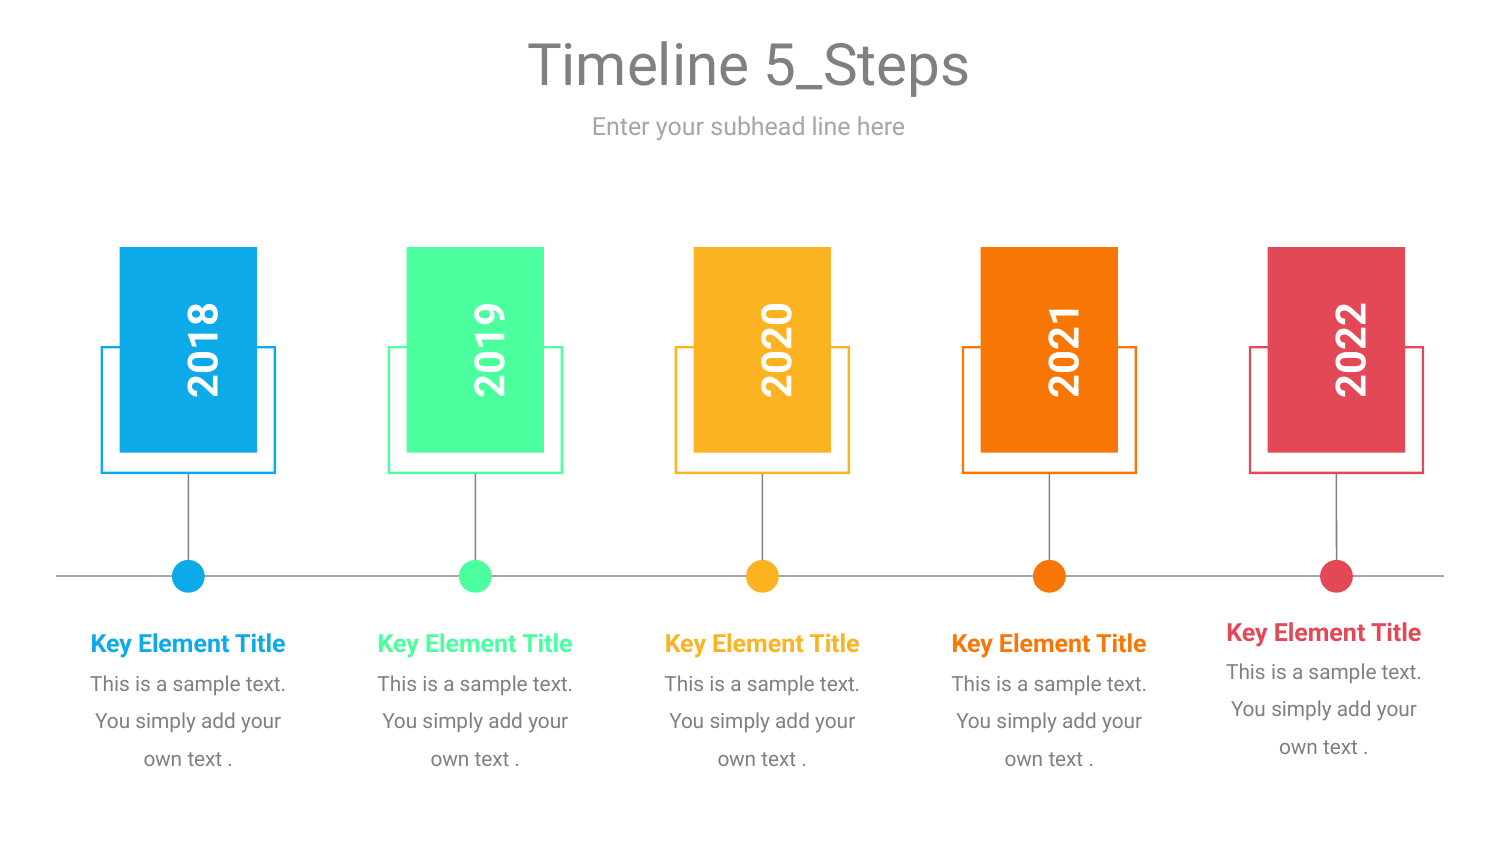

# Timeline 5_Steps
Enter your subhead line here

2019
2020
2021
2022
2018

Key Element Title
This is a sample text. You simply add your own text .
Key Element Title
This is a sample text. You simply add your own text .
Key Element Title
This is a sample text. You simply add your own text .
Key Element Title
This is a sample text. You simply add your own text .
Key Element Title
This is a sample text. You simply add your own text .